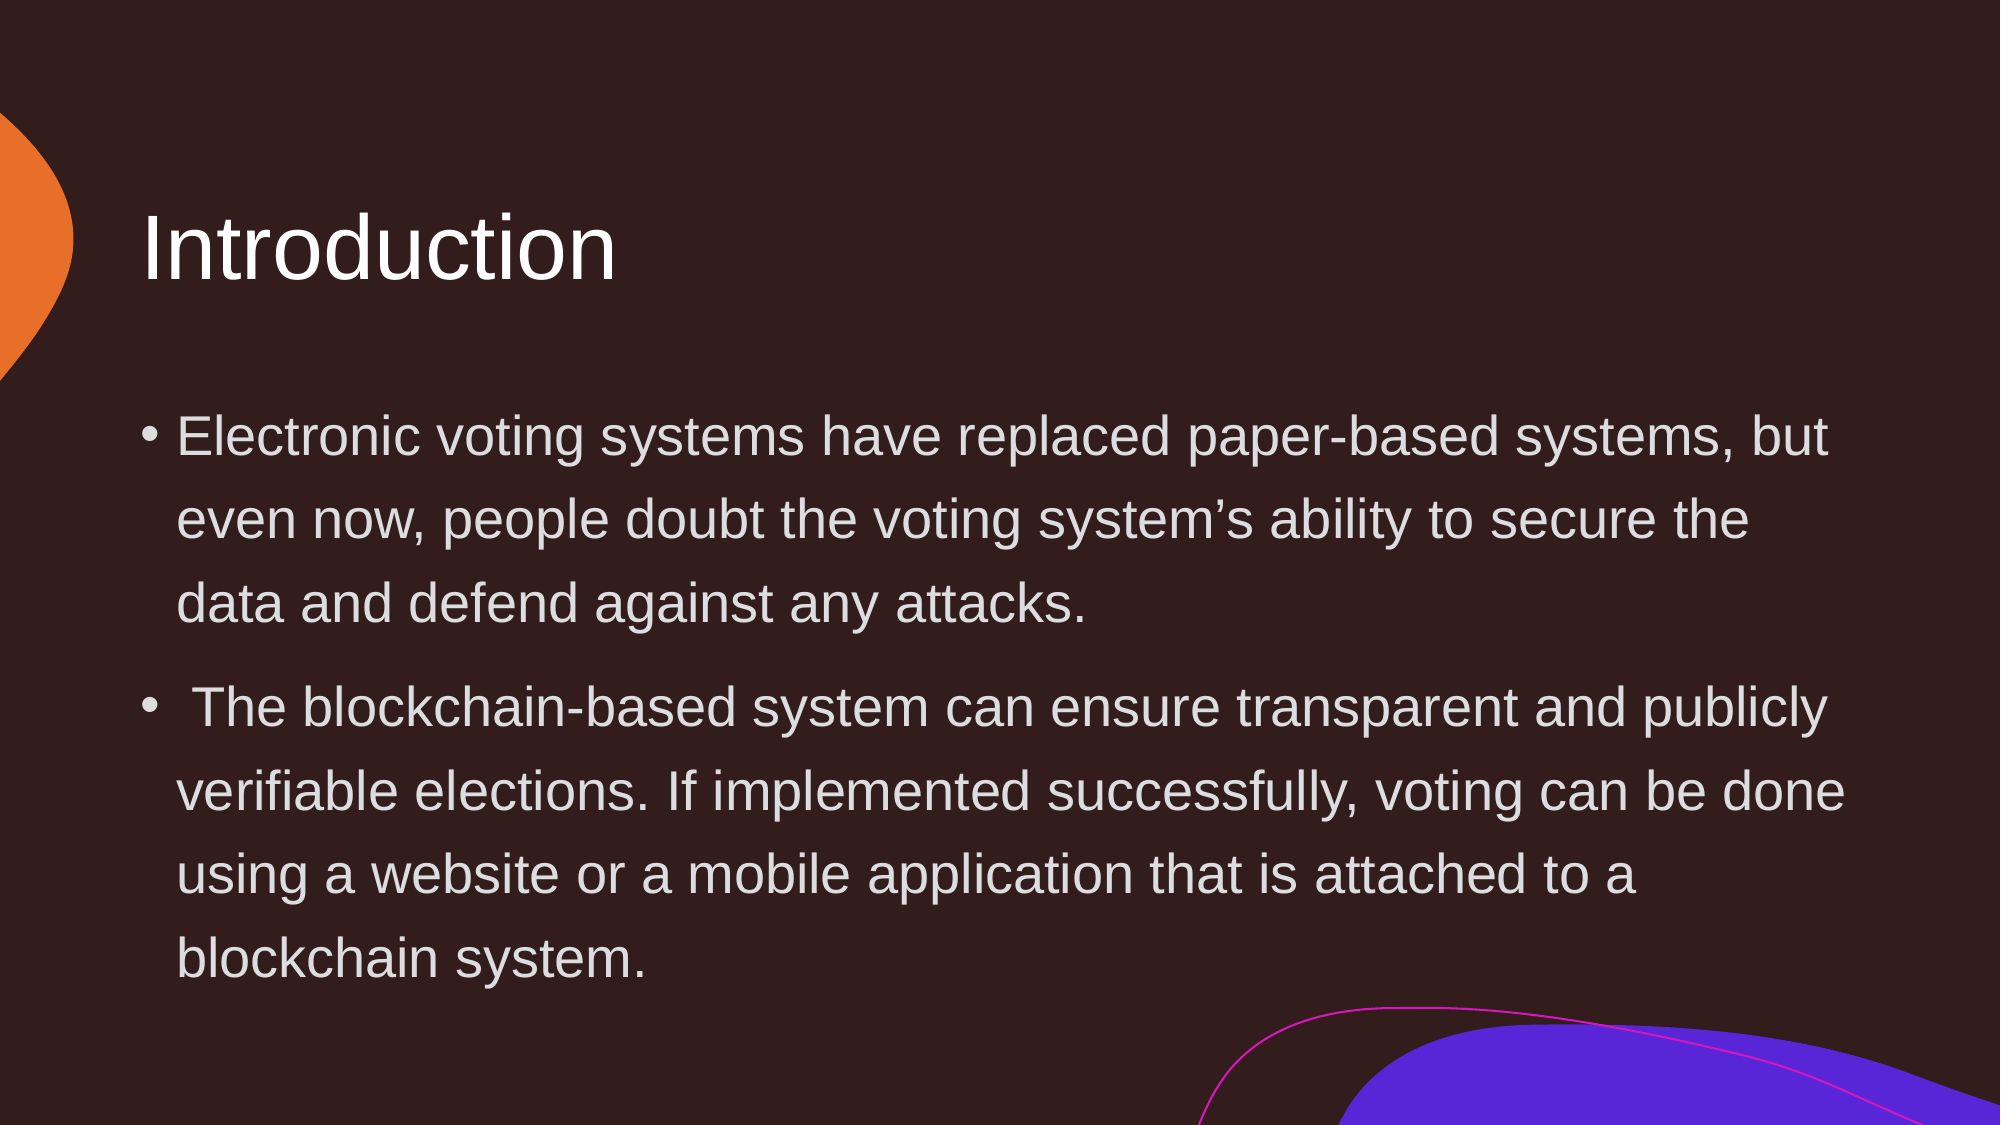

# Introduction
Electronic voting systems have replaced paper-based systems, but even now, people doubt the voting system’s ability to secure the data and defend against any attacks.
 The blockchain-based system can ensure transparent and publicly verifiable elections. If implemented successfully, voting can be done using a website or a mobile application that is attached to a blockchain system.